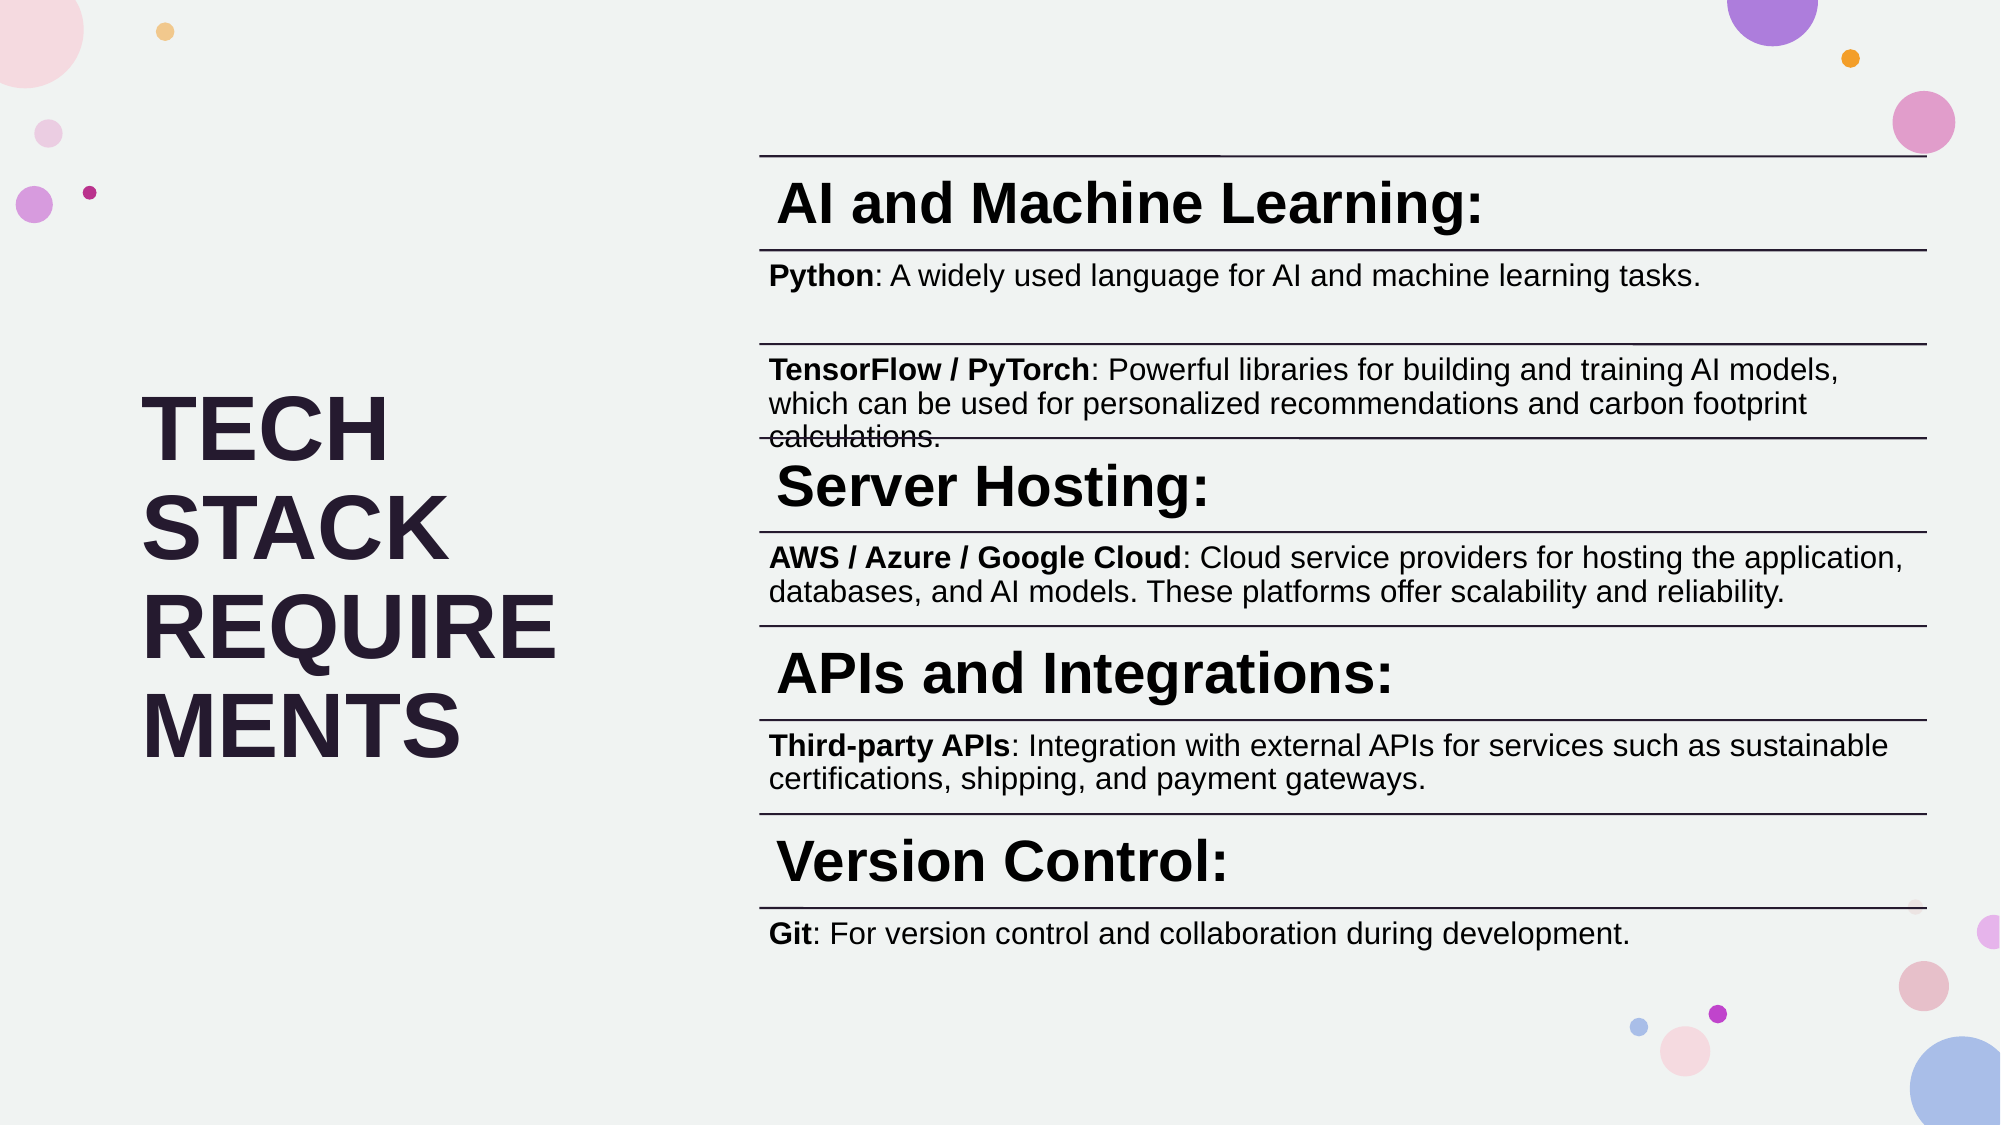

TECH STACK REQUIREMENTS
AI and Machine Learning:
Python: A widely used language for AI and machine learning tasks.
TensorFlow / PyTorch: Powerful libraries for building and training AI models, which can be used for personalized recommendations and carbon footprint calculations.
Server Hosting:
AWS / Azure / Google Cloud: Cloud service providers for hosting the application, databases, and AI models. These platforms offer scalability and reliability.
APIs and Integrations:
Third-party APIs: Integration with external APIs for services such as sustainable certifications, shipping, and payment gateways.
Version Control:
Git: For version control and collaboration during development.